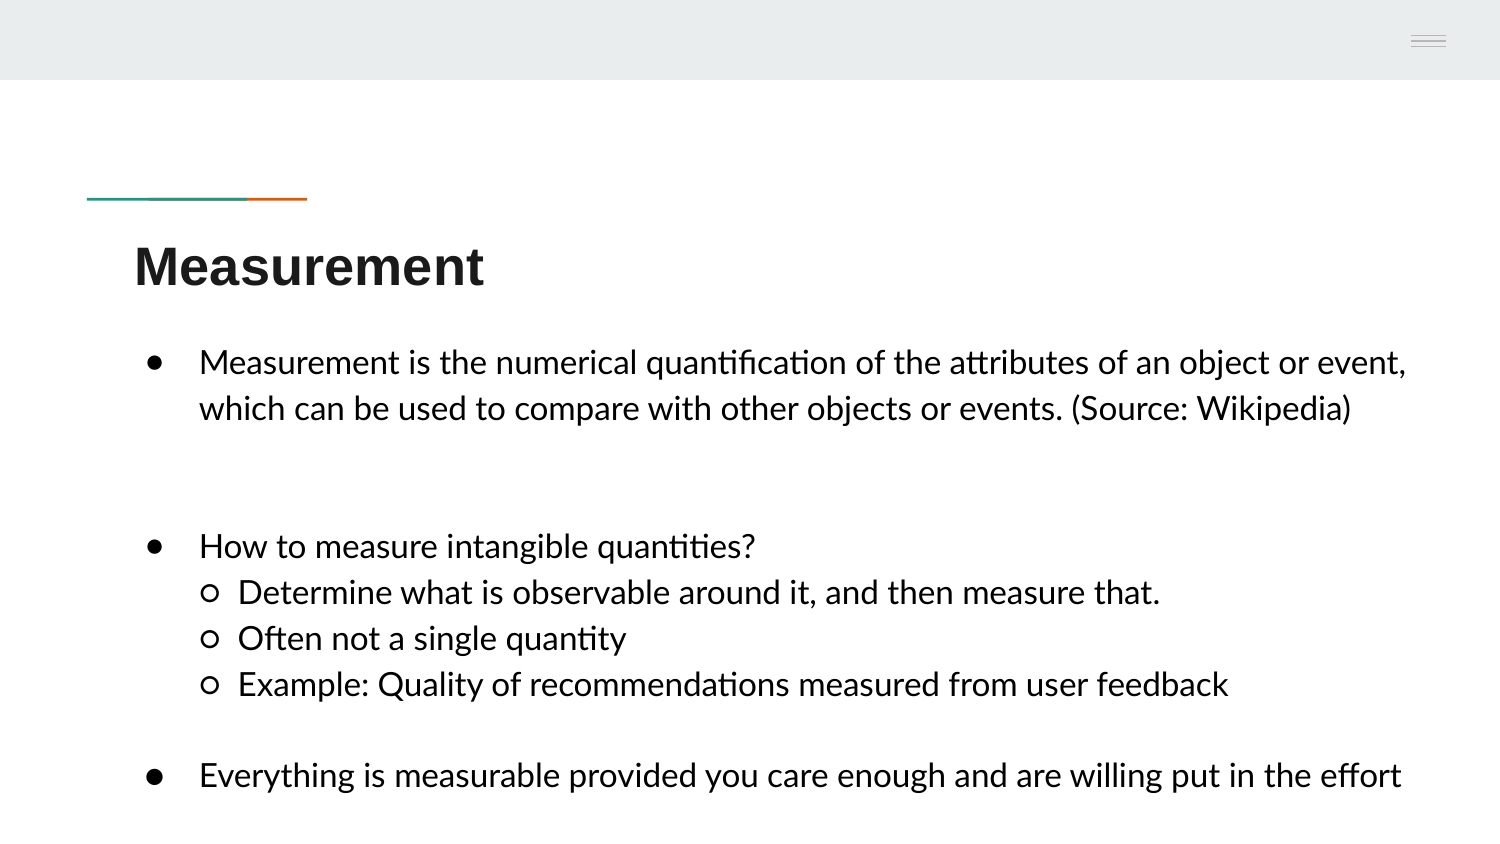

# Measurement
Measurement is the numerical quantification of the attributes of an object or event, which can be used to compare with other objects or events. (Source: Wikipedia)
How to measure intangible quantities?
○  Determine what is observable around it, and then measure that.
○  Often not a single quantity
○  Example: Quality of recommendations measured from user feedback
Everything is measurable provided you care enough and are willing put in the effort